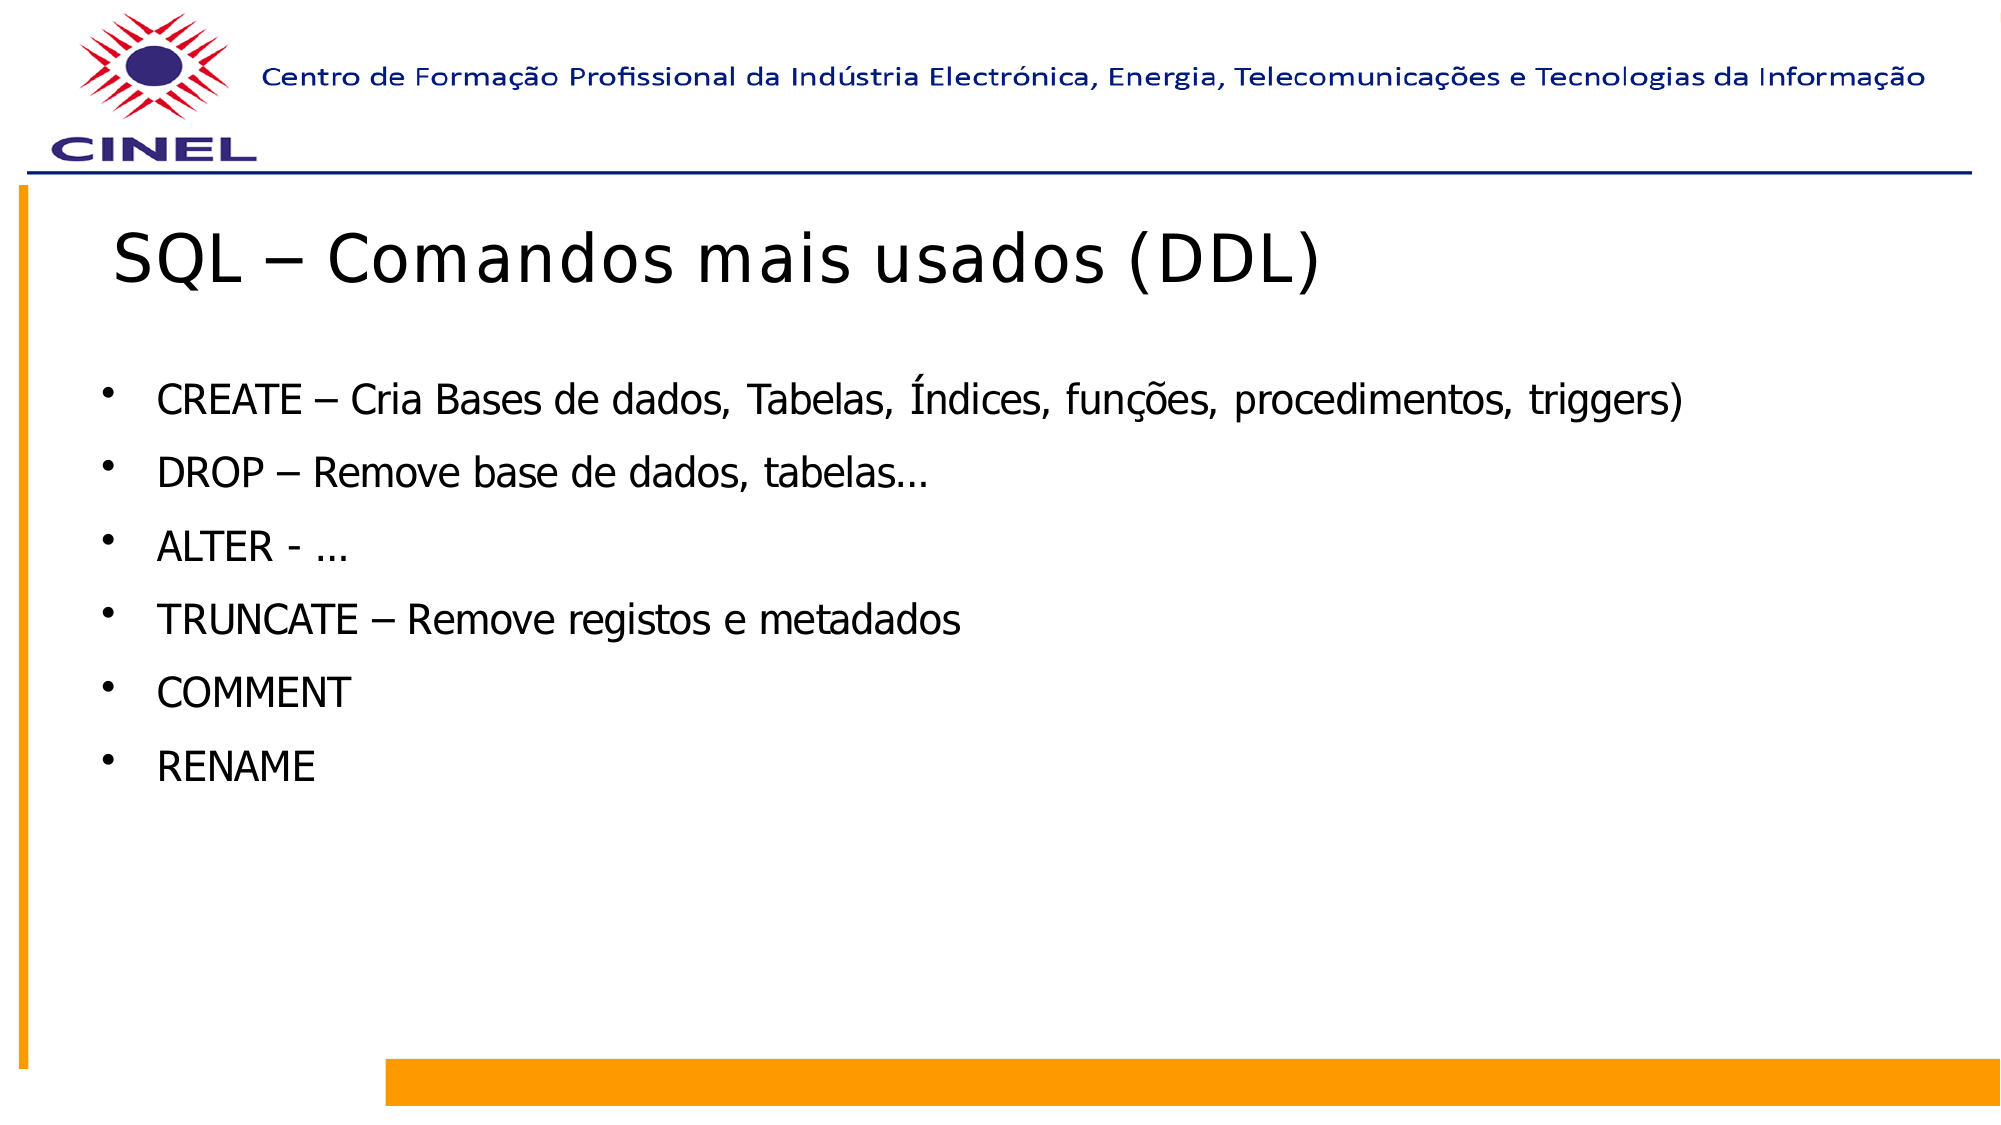

# SQL – Comandos mais usados (DDL)
CREATE – Cria Bases de dados, Tabelas, Índices, funções, procedimentos, triggers)
DROP – Remove base de dados, tabelas…
ALTER - …
TRUNCATE – Remove registos e metadados
COMMENT
RENAME